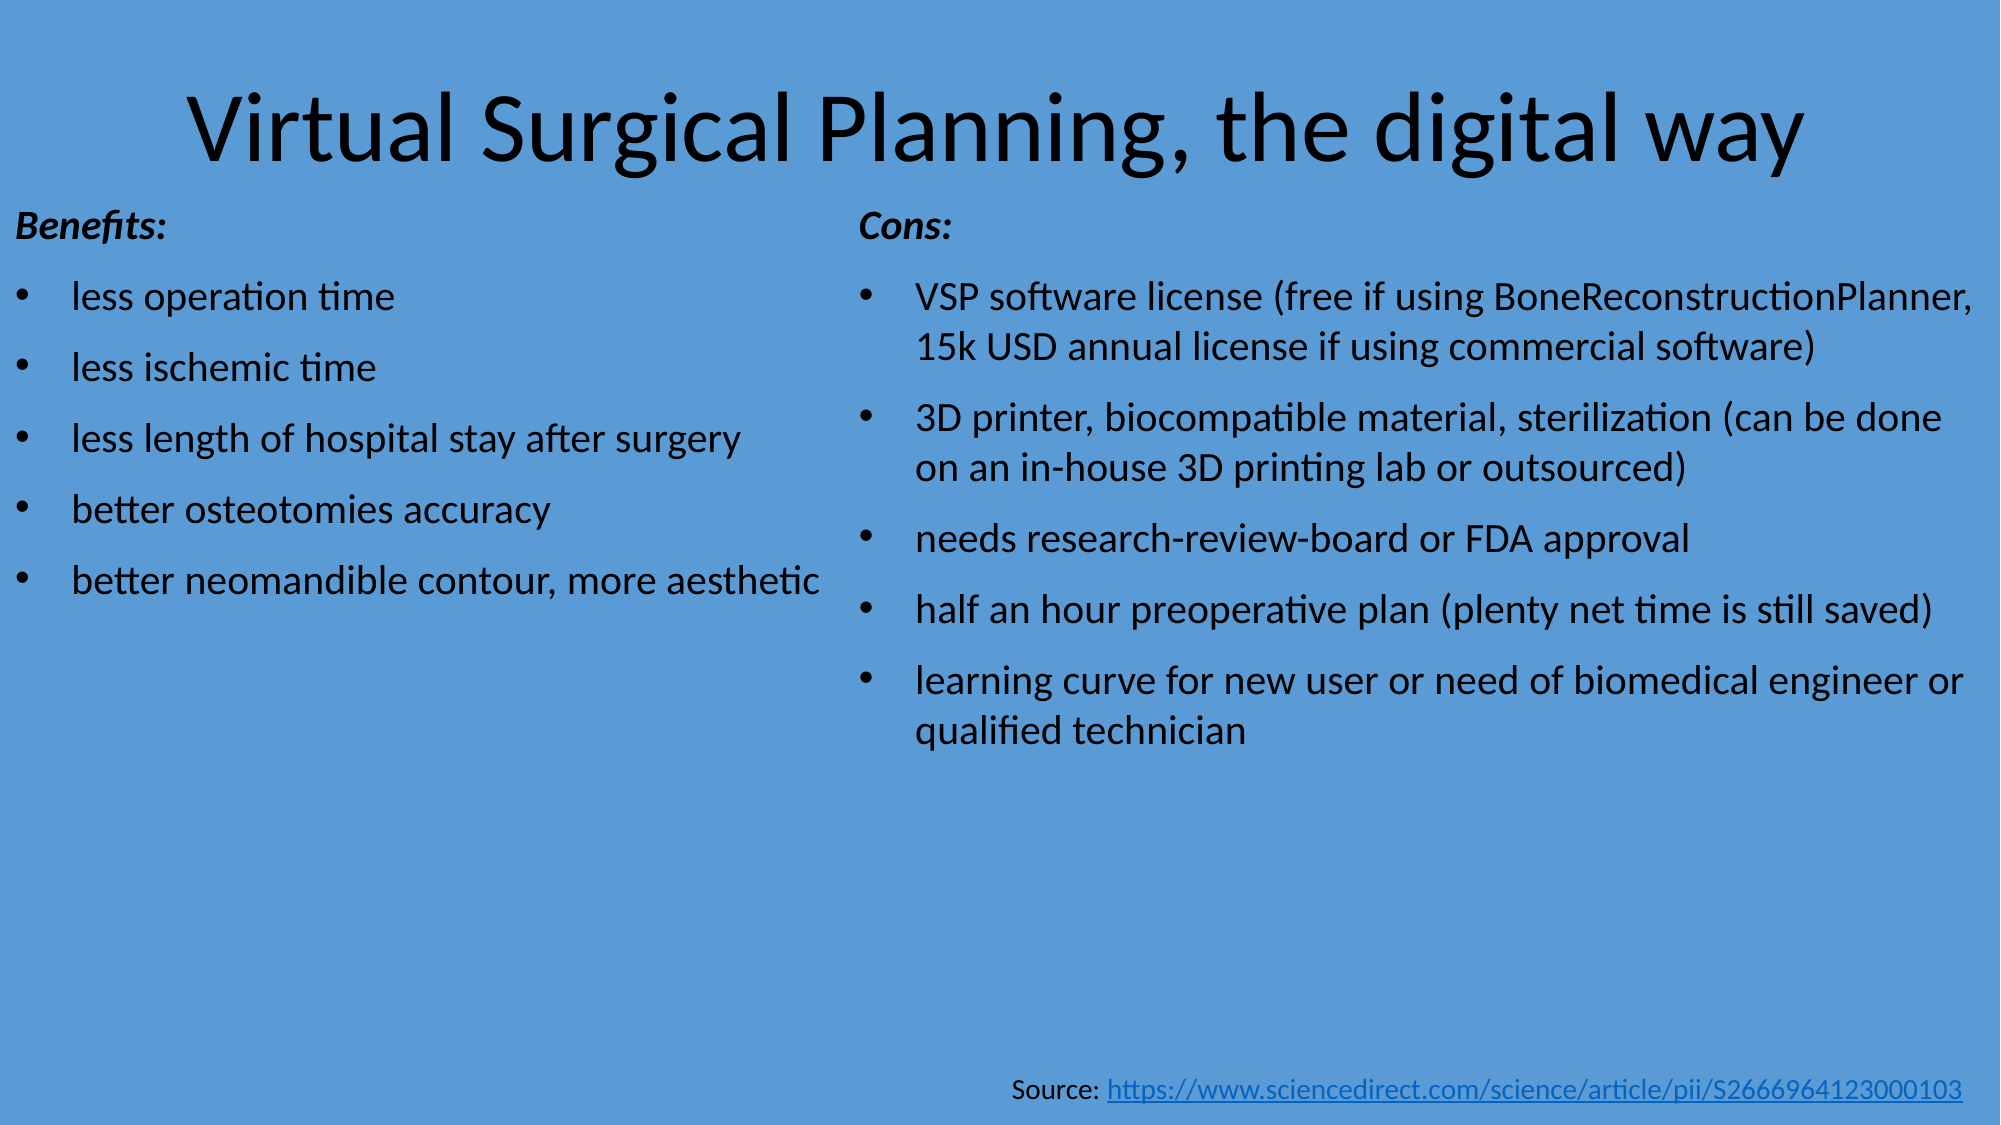

# Virtual Surgical Planning, the digital way
Benefits:
less operation time
less ischemic time
less length of hospital stay after surgery
better osteotomies accuracy
better neomandible contour, more aesthetic
Cons:
VSP software license (free if using BoneReconstructionPlanner, 15k USD annual license if using commercial software)
3D printer, biocompatible material, sterilization (can be done on an in-house 3D printing lab or outsourced)
needs research-review-board or FDA approval
half an hour preoperative plan (plenty net time is still saved)
learning curve for new user or need of biomedical engineer or qualified technician
Source: https://www.sciencedirect.com/science/article/pii/S2666964123000103